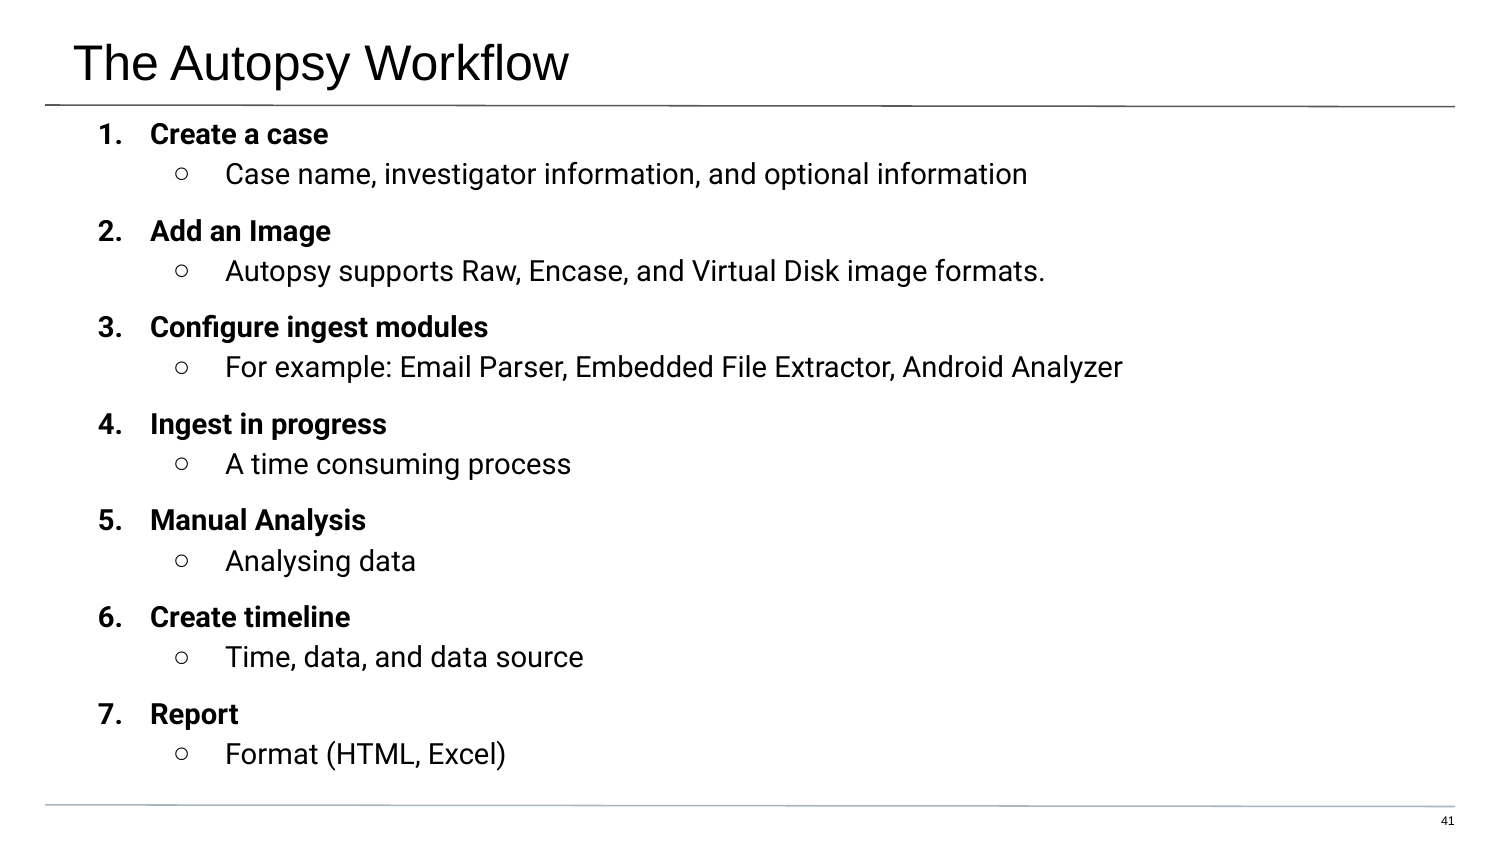

# The Autopsy Workflow
Create a case
Case name, investigator information, and optional information
Add an Image
Autopsy supports Raw, Encase, and Virtual Disk image formats.
Configure ingest modules
For example: Email Parser, Embedded File Extractor, Android Analyzer
Ingest in progress
A time consuming process
Manual Analysis
Analysing data
Create timeline
Time, data, and data source
Report
Format (HTML, Excel)

41